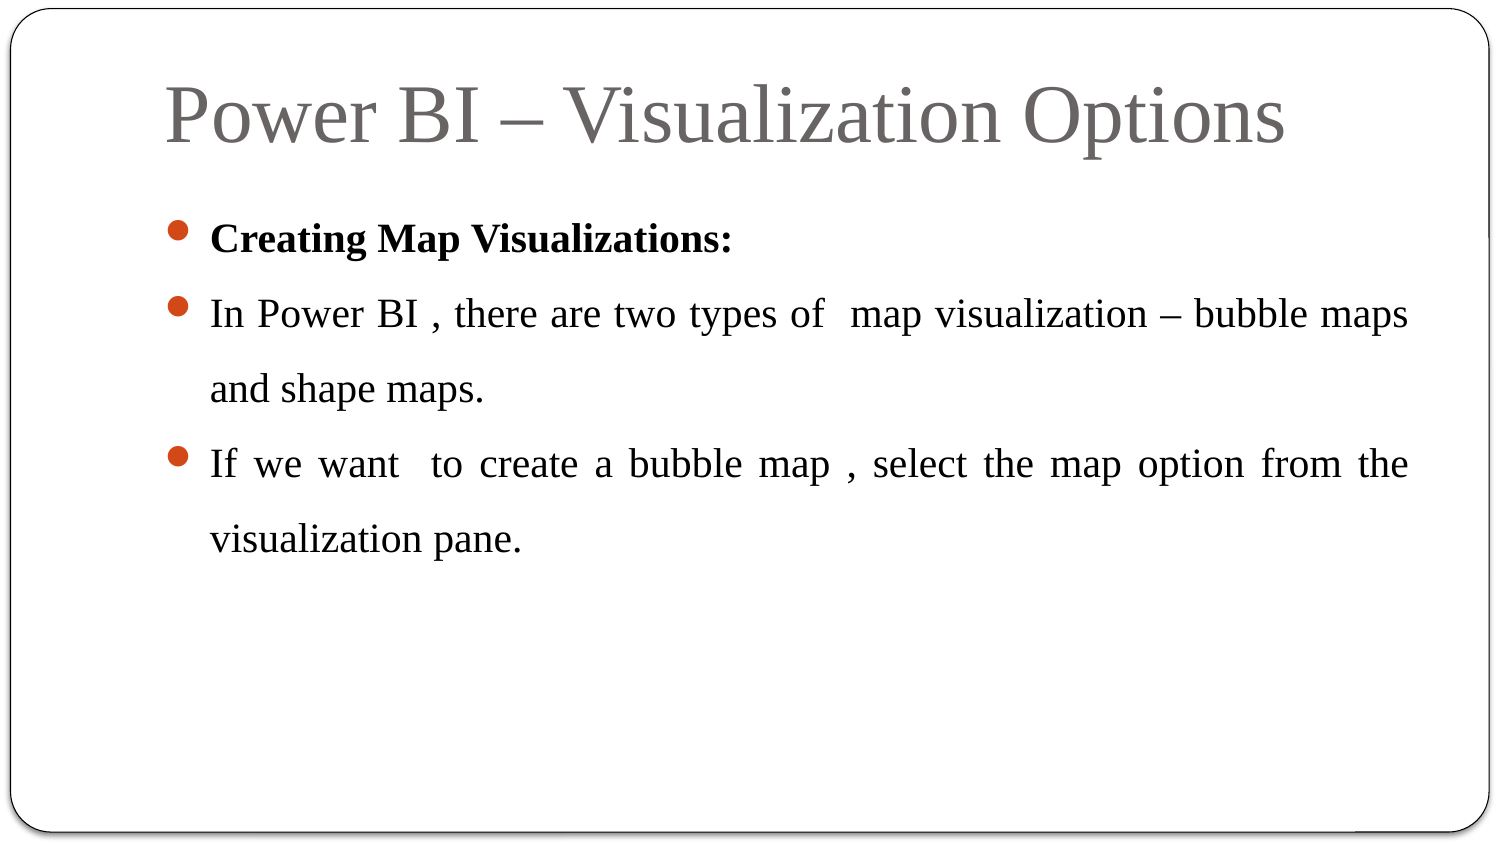

# Power BI – Visualization Options
Creating Map Visualizations:
In Power BI , there are two types of  map visualization – bubble maps and shape maps.
If we want  to create a bubble map , select the map option from the visualization pane.